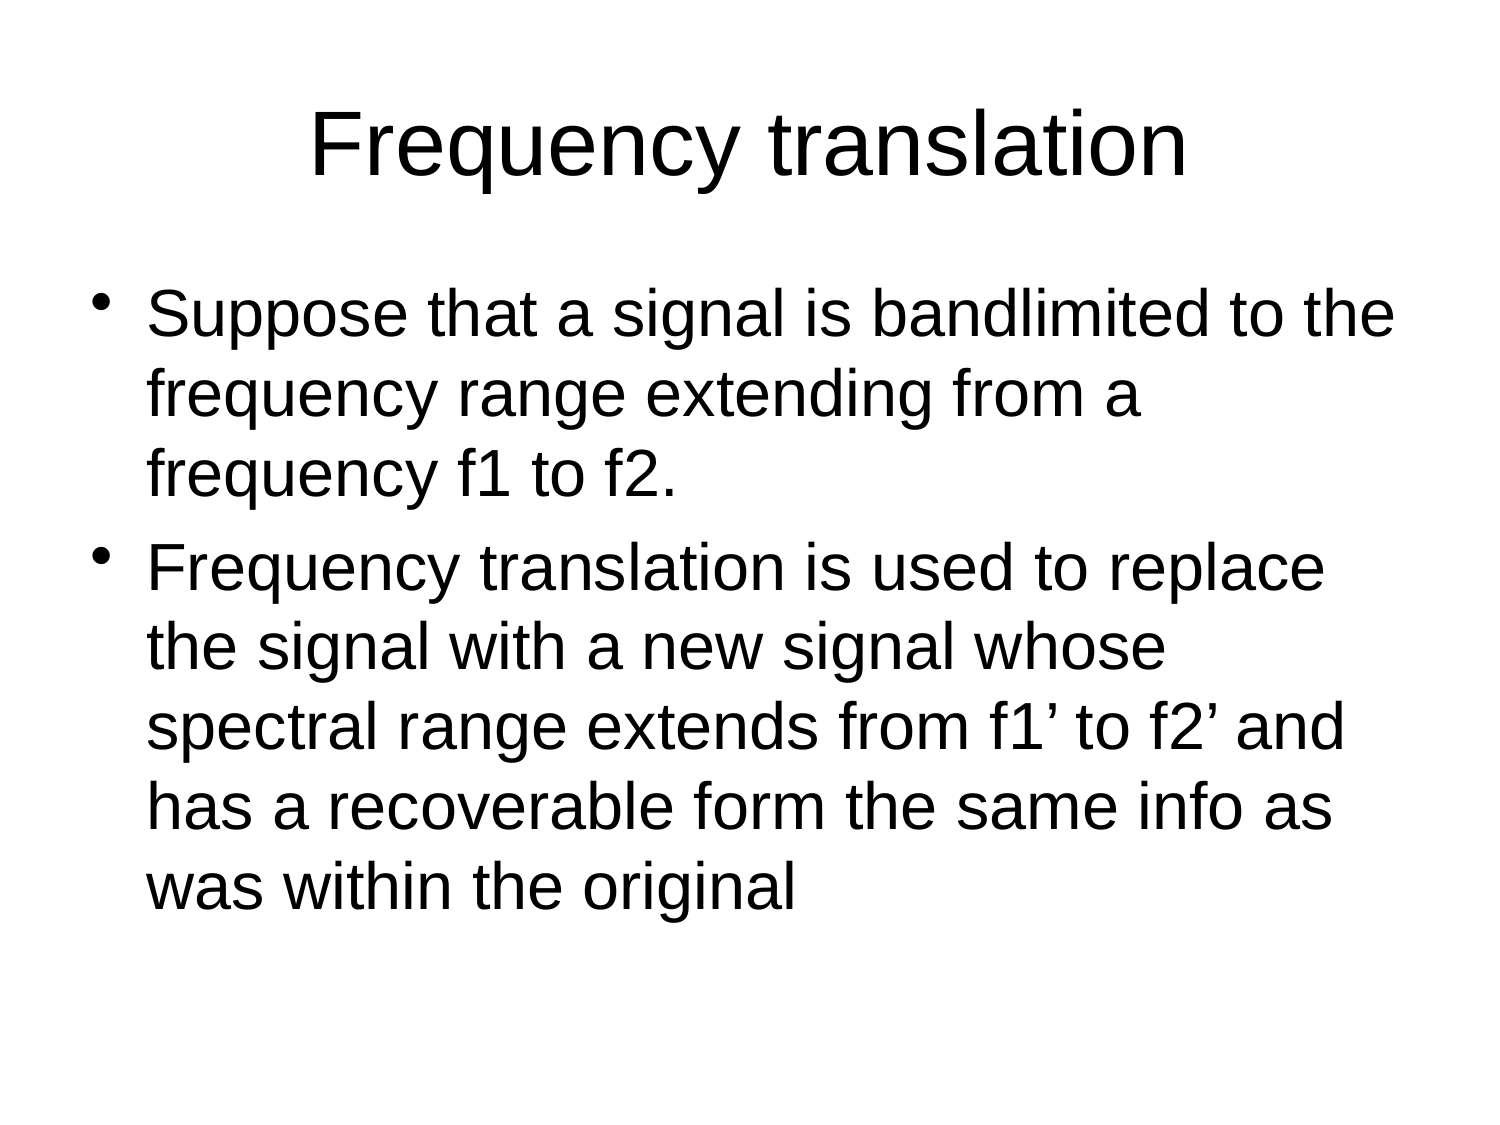

# Frequency translation
Suppose that a signal is bandlimited to the frequency range extending from a frequency f1 to f2.
Frequency translation is used to replace the signal with a new signal whose spectral range extends from f1’ to f2’ and has a recoverable form the same info as was within the original